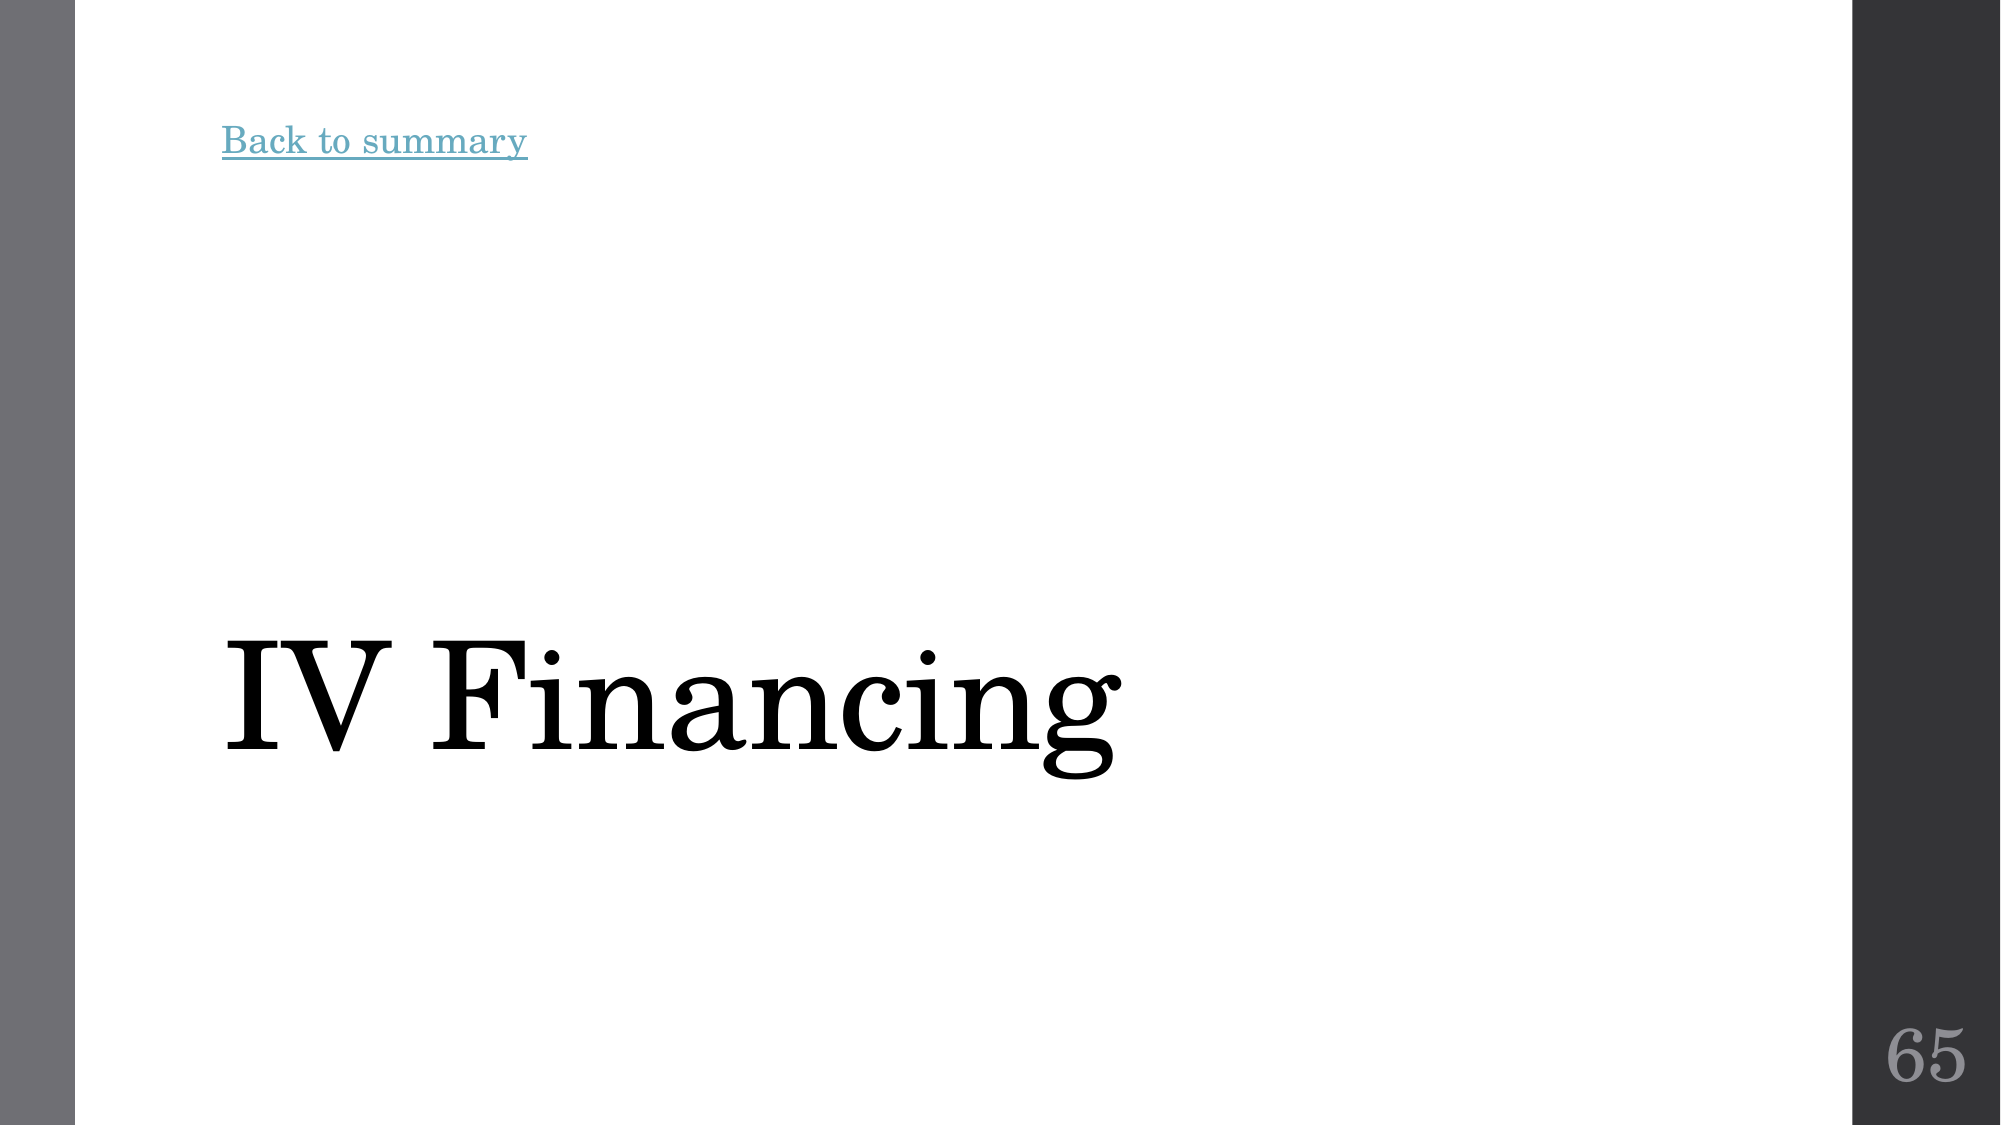

Back to summary
# IV Financing

65